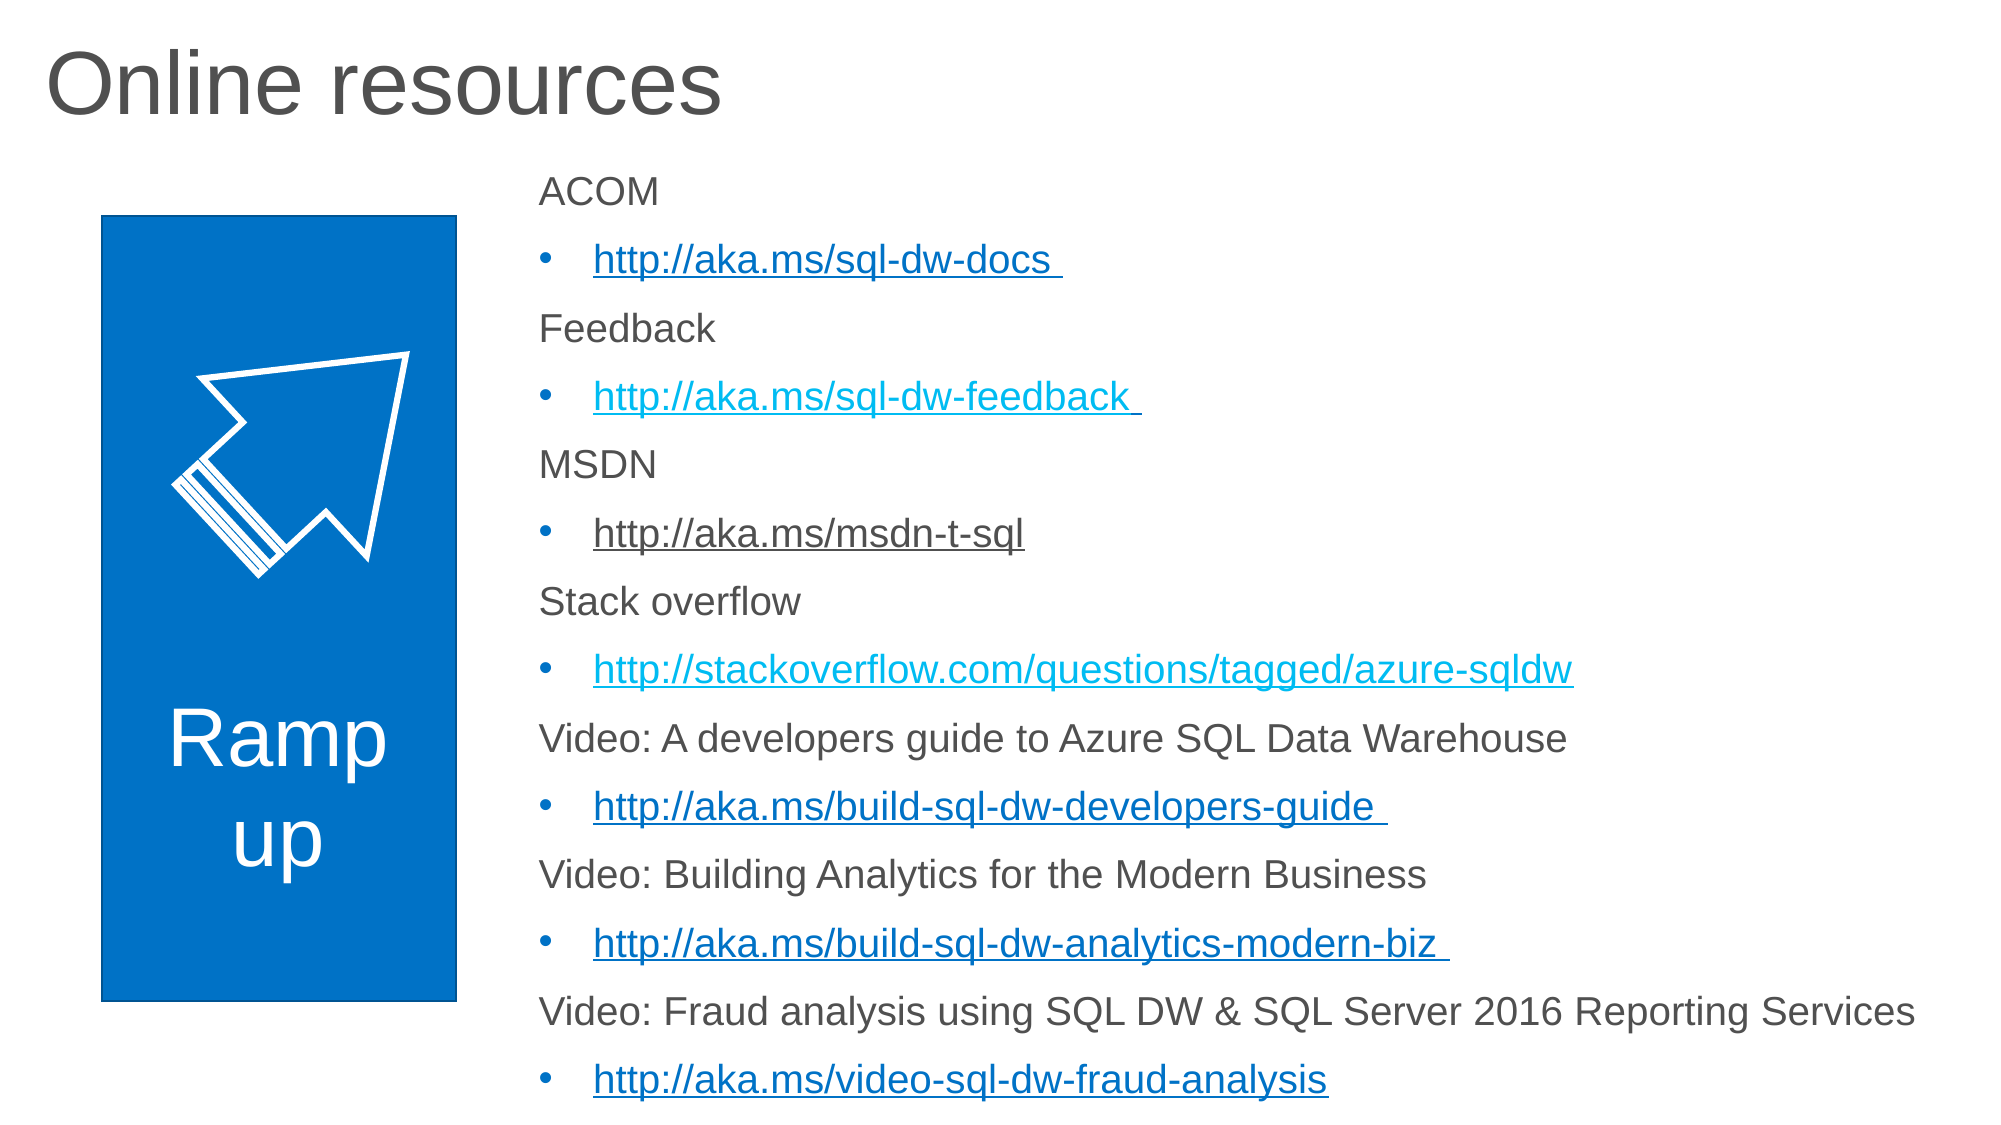

# Online resources
ACOM
http://aka.ms/sql-dw-docs
Feedback
http://aka.ms/sql-dw-feedback
MSDN
http://aka.ms/msdn-t-sql
Stack overflow
http://stackoverflow.com/questions/tagged/azure-sqldw
Video: A developers guide to Azure SQL Data Warehouse
http://aka.ms/build-sql-dw-developers-guide
Video: Building Analytics for the Modern Business
http://aka.ms/build-sql-dw-analytics-modern-biz
Video: Fraud analysis using SQL DW & SQL Server 2016 Reporting Services
http://aka.ms/video-sql-dw-fraud-analysis

Ramp up